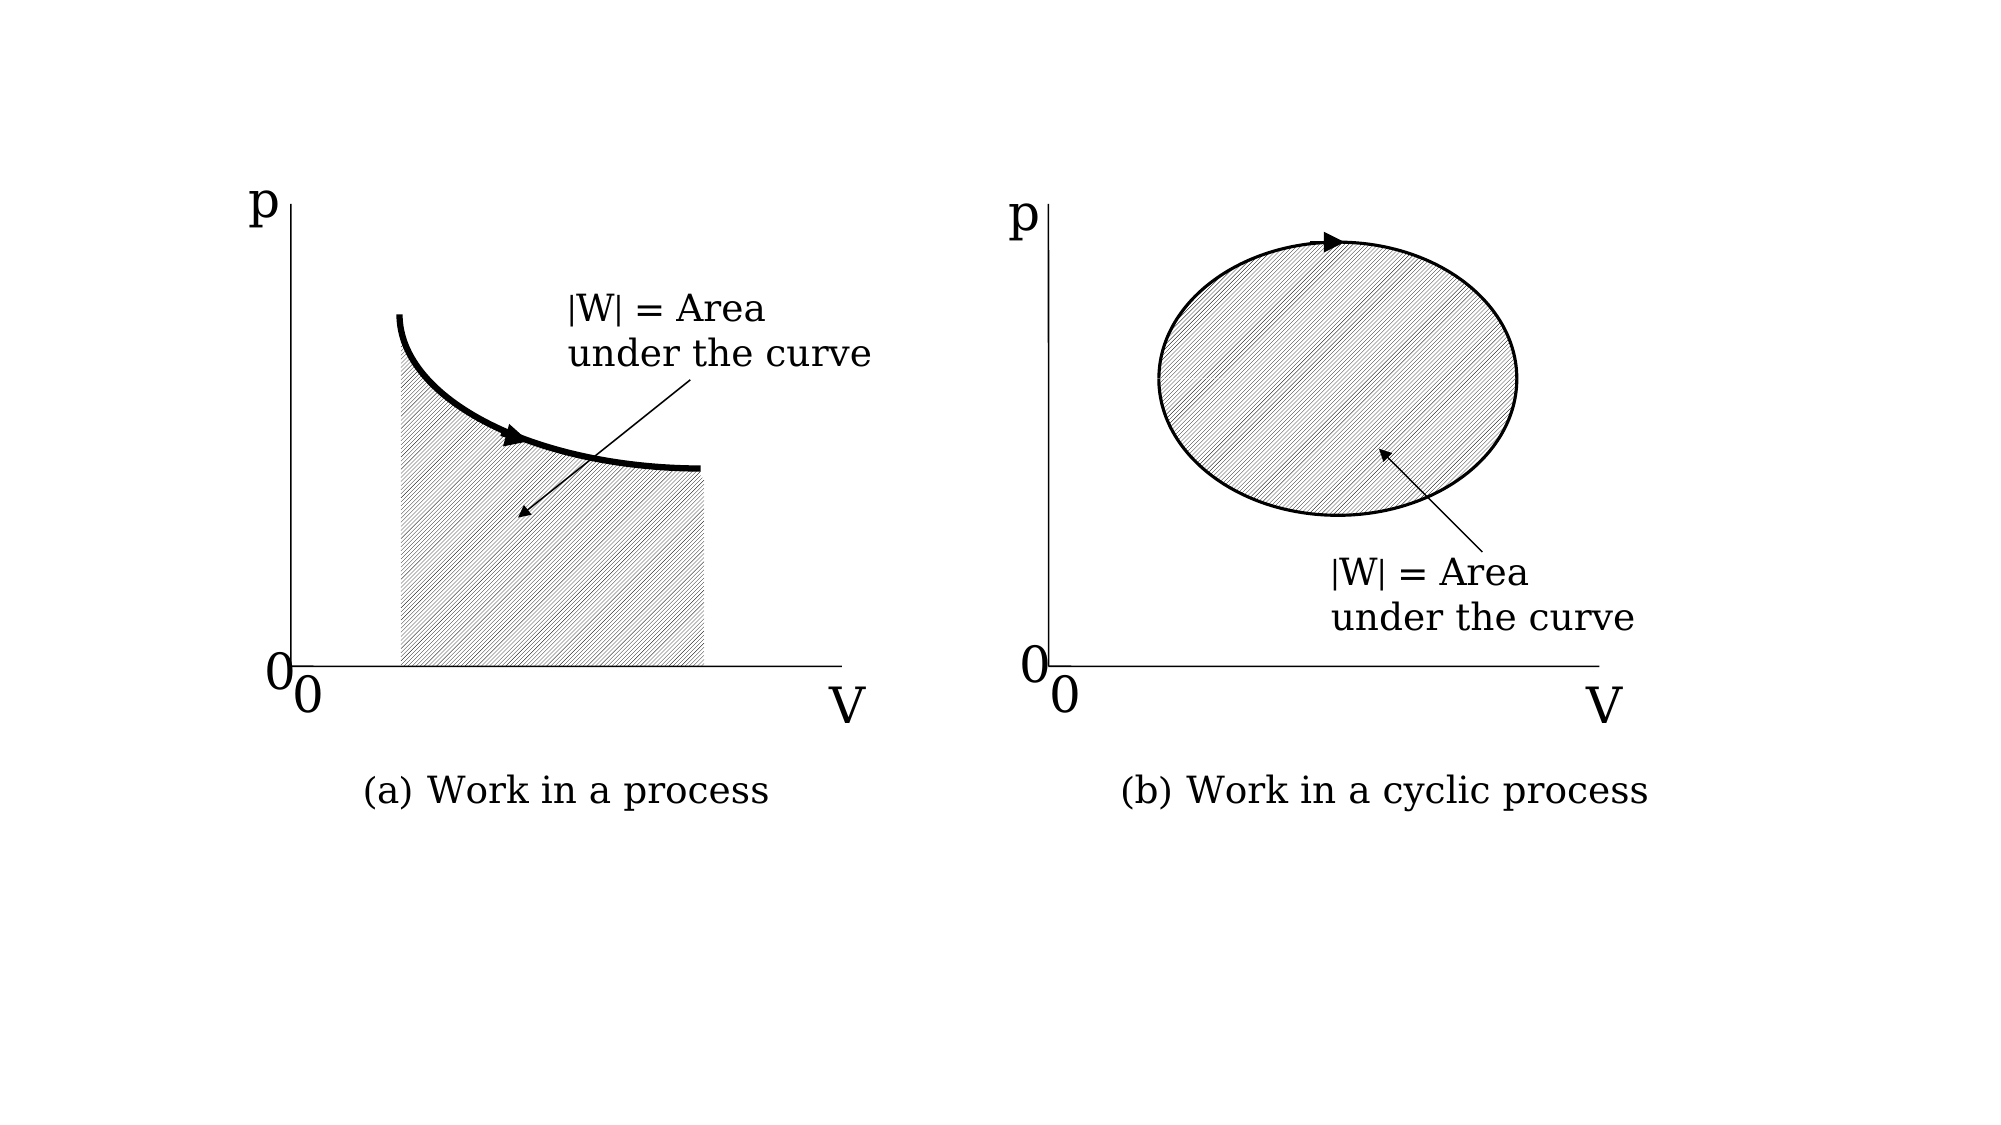

p

p

|W| = Area under the curve

|W| = Area under the curve
0
0
0
0

V

V
(a) Work in a process
(b) Work in a cyclic process